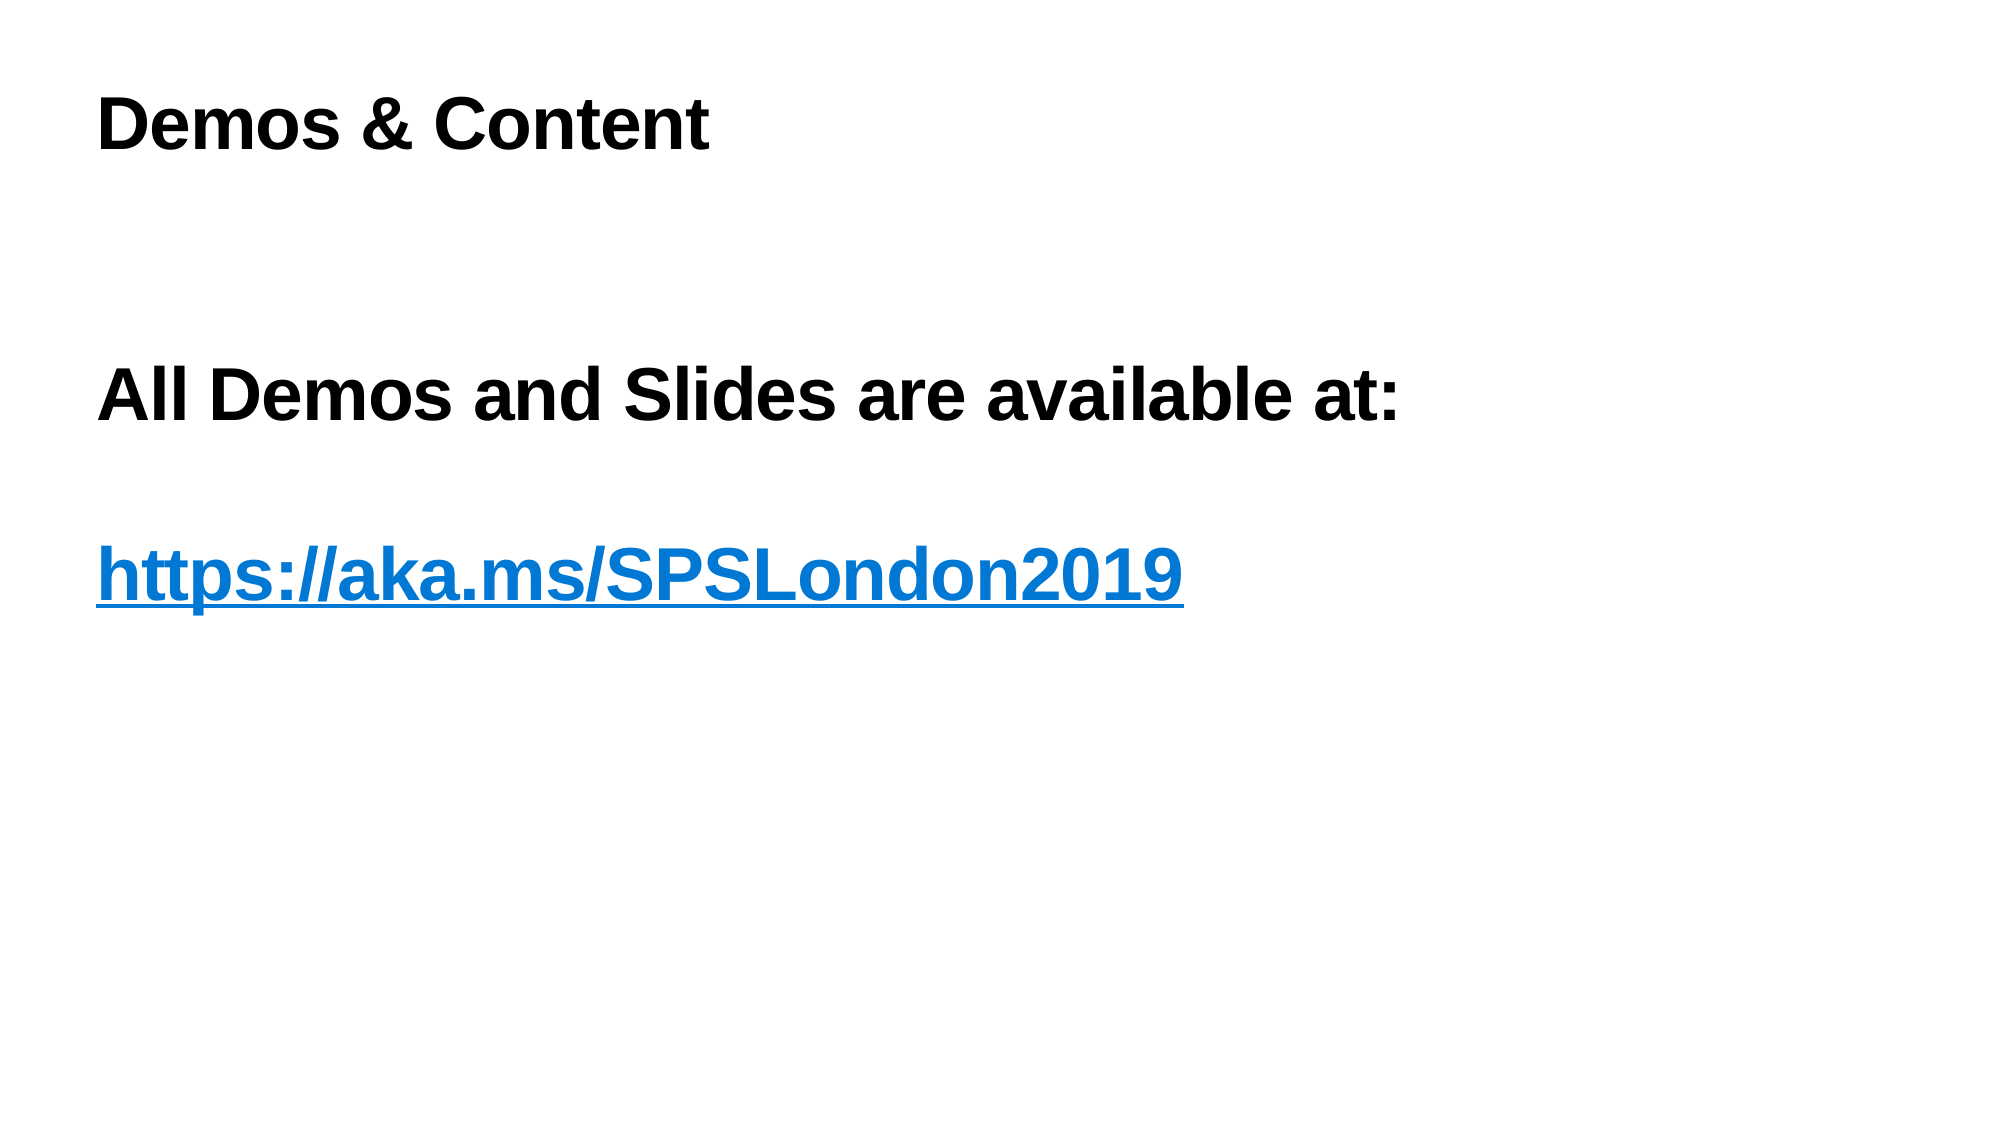

# Demos & Content All Demos and Slides are available at: https://aka.ms/SPSLondon2019